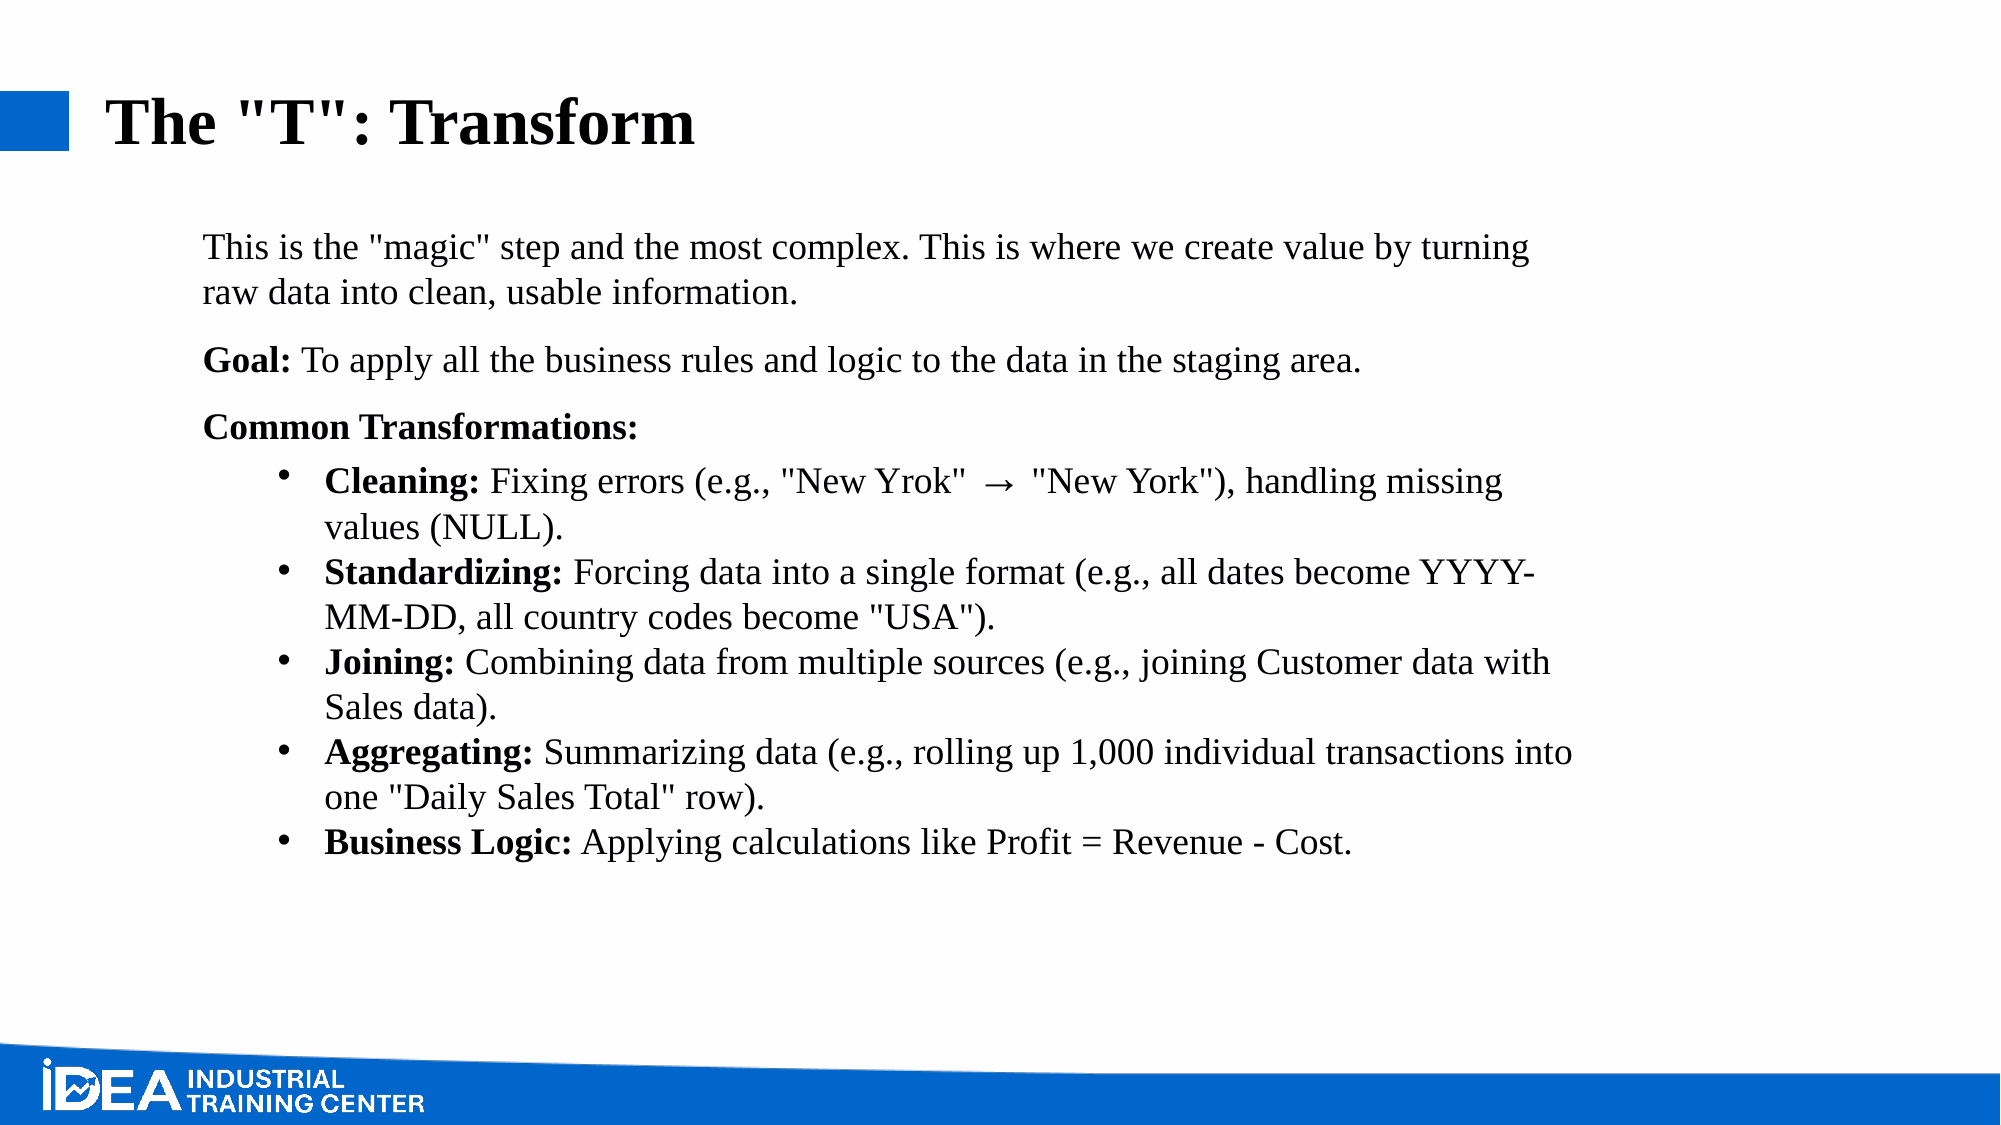

# The "T": Transform
This is the "magic" step and the most complex. This is where we create value by turning raw data into clean, usable information.
Goal: To apply all the business rules and logic to the data in the staging area.
Common Transformations:
Cleaning: Fixing errors (e.g., "New Yrok" → "New York"), handling missing values (NULL).
Standardizing: Forcing data into a single format (e.g., all dates become YYYY-MM-DD, all country codes become "USA").
Joining: Combining data from multiple sources (e.g., joining Customer data with Sales data).
Aggregating: Summarizing data (e.g., rolling up 1,000 individual transactions into one "Daily Sales Total" row).
Business Logic: Applying calculations like Profit = Revenue - Cost.